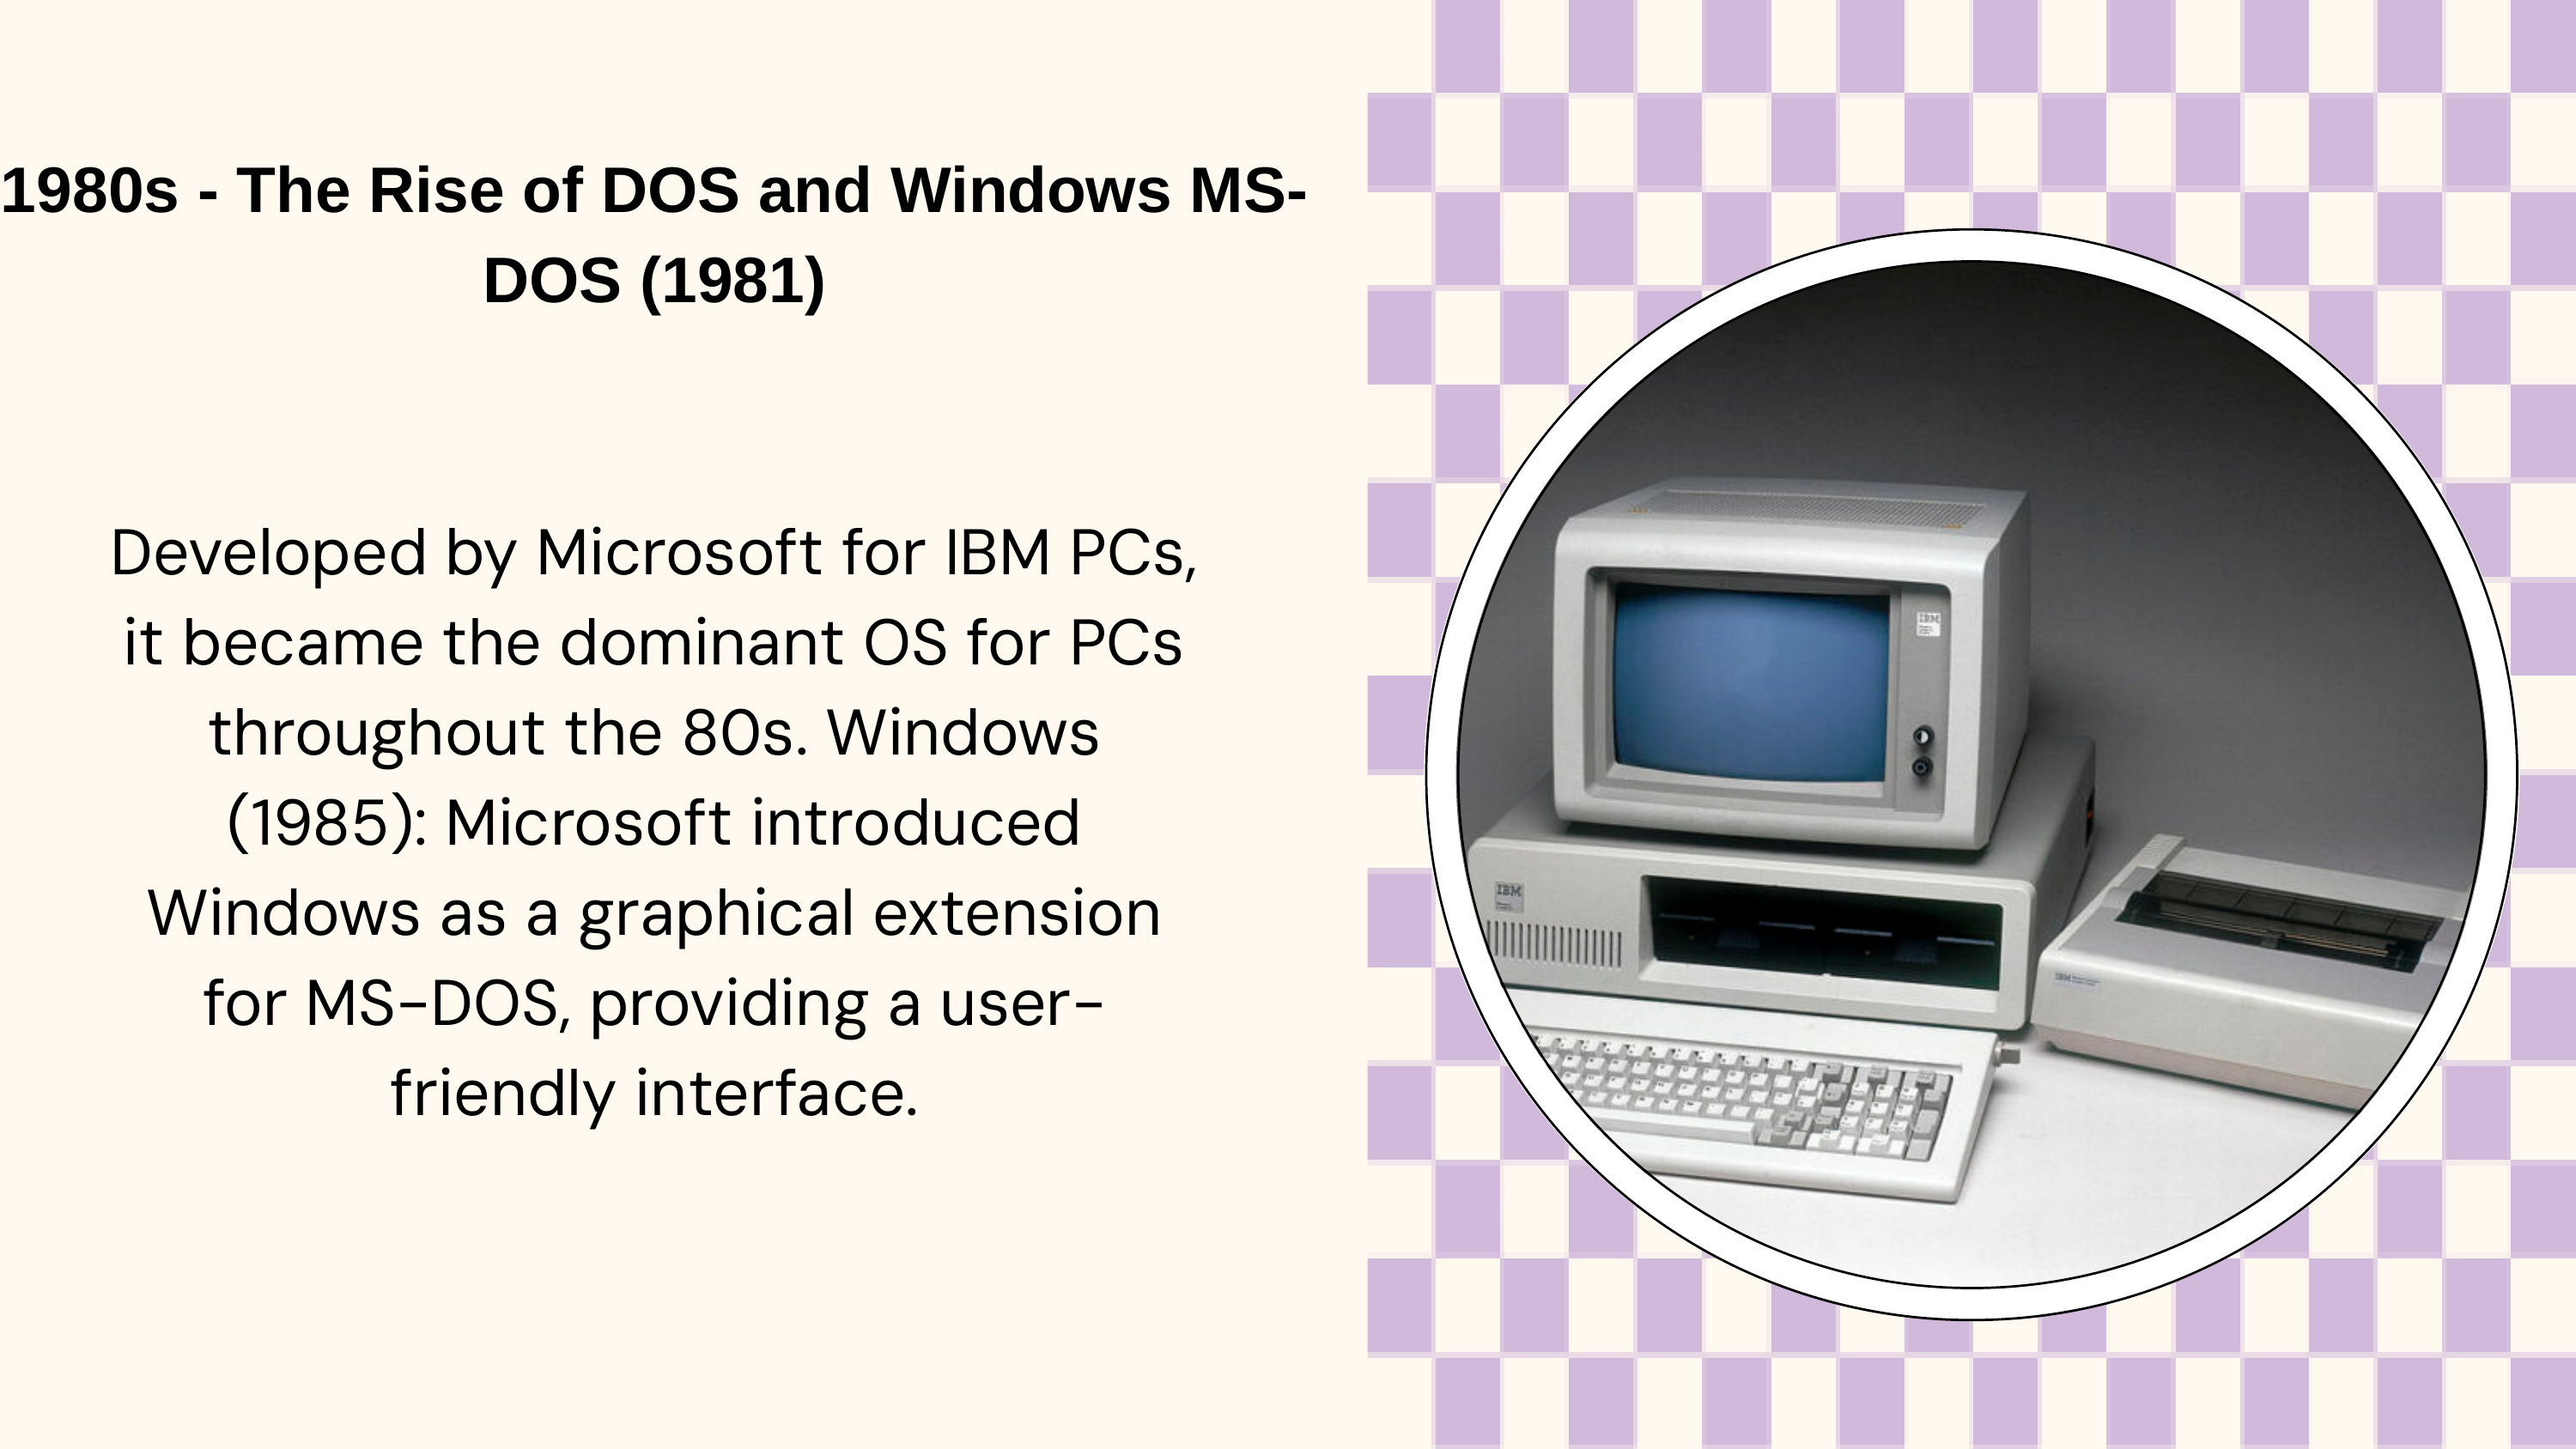

1980s - The Rise of DOS and Windows MS-DOS (1981)

Developed by Microsoft for IBM PCs, it became the dominant OS for PCs throughout the 80s. Windows (1985): Microsoft introduced Windows as a graphical extension for MS-DOS, providing a user-friendly interface.